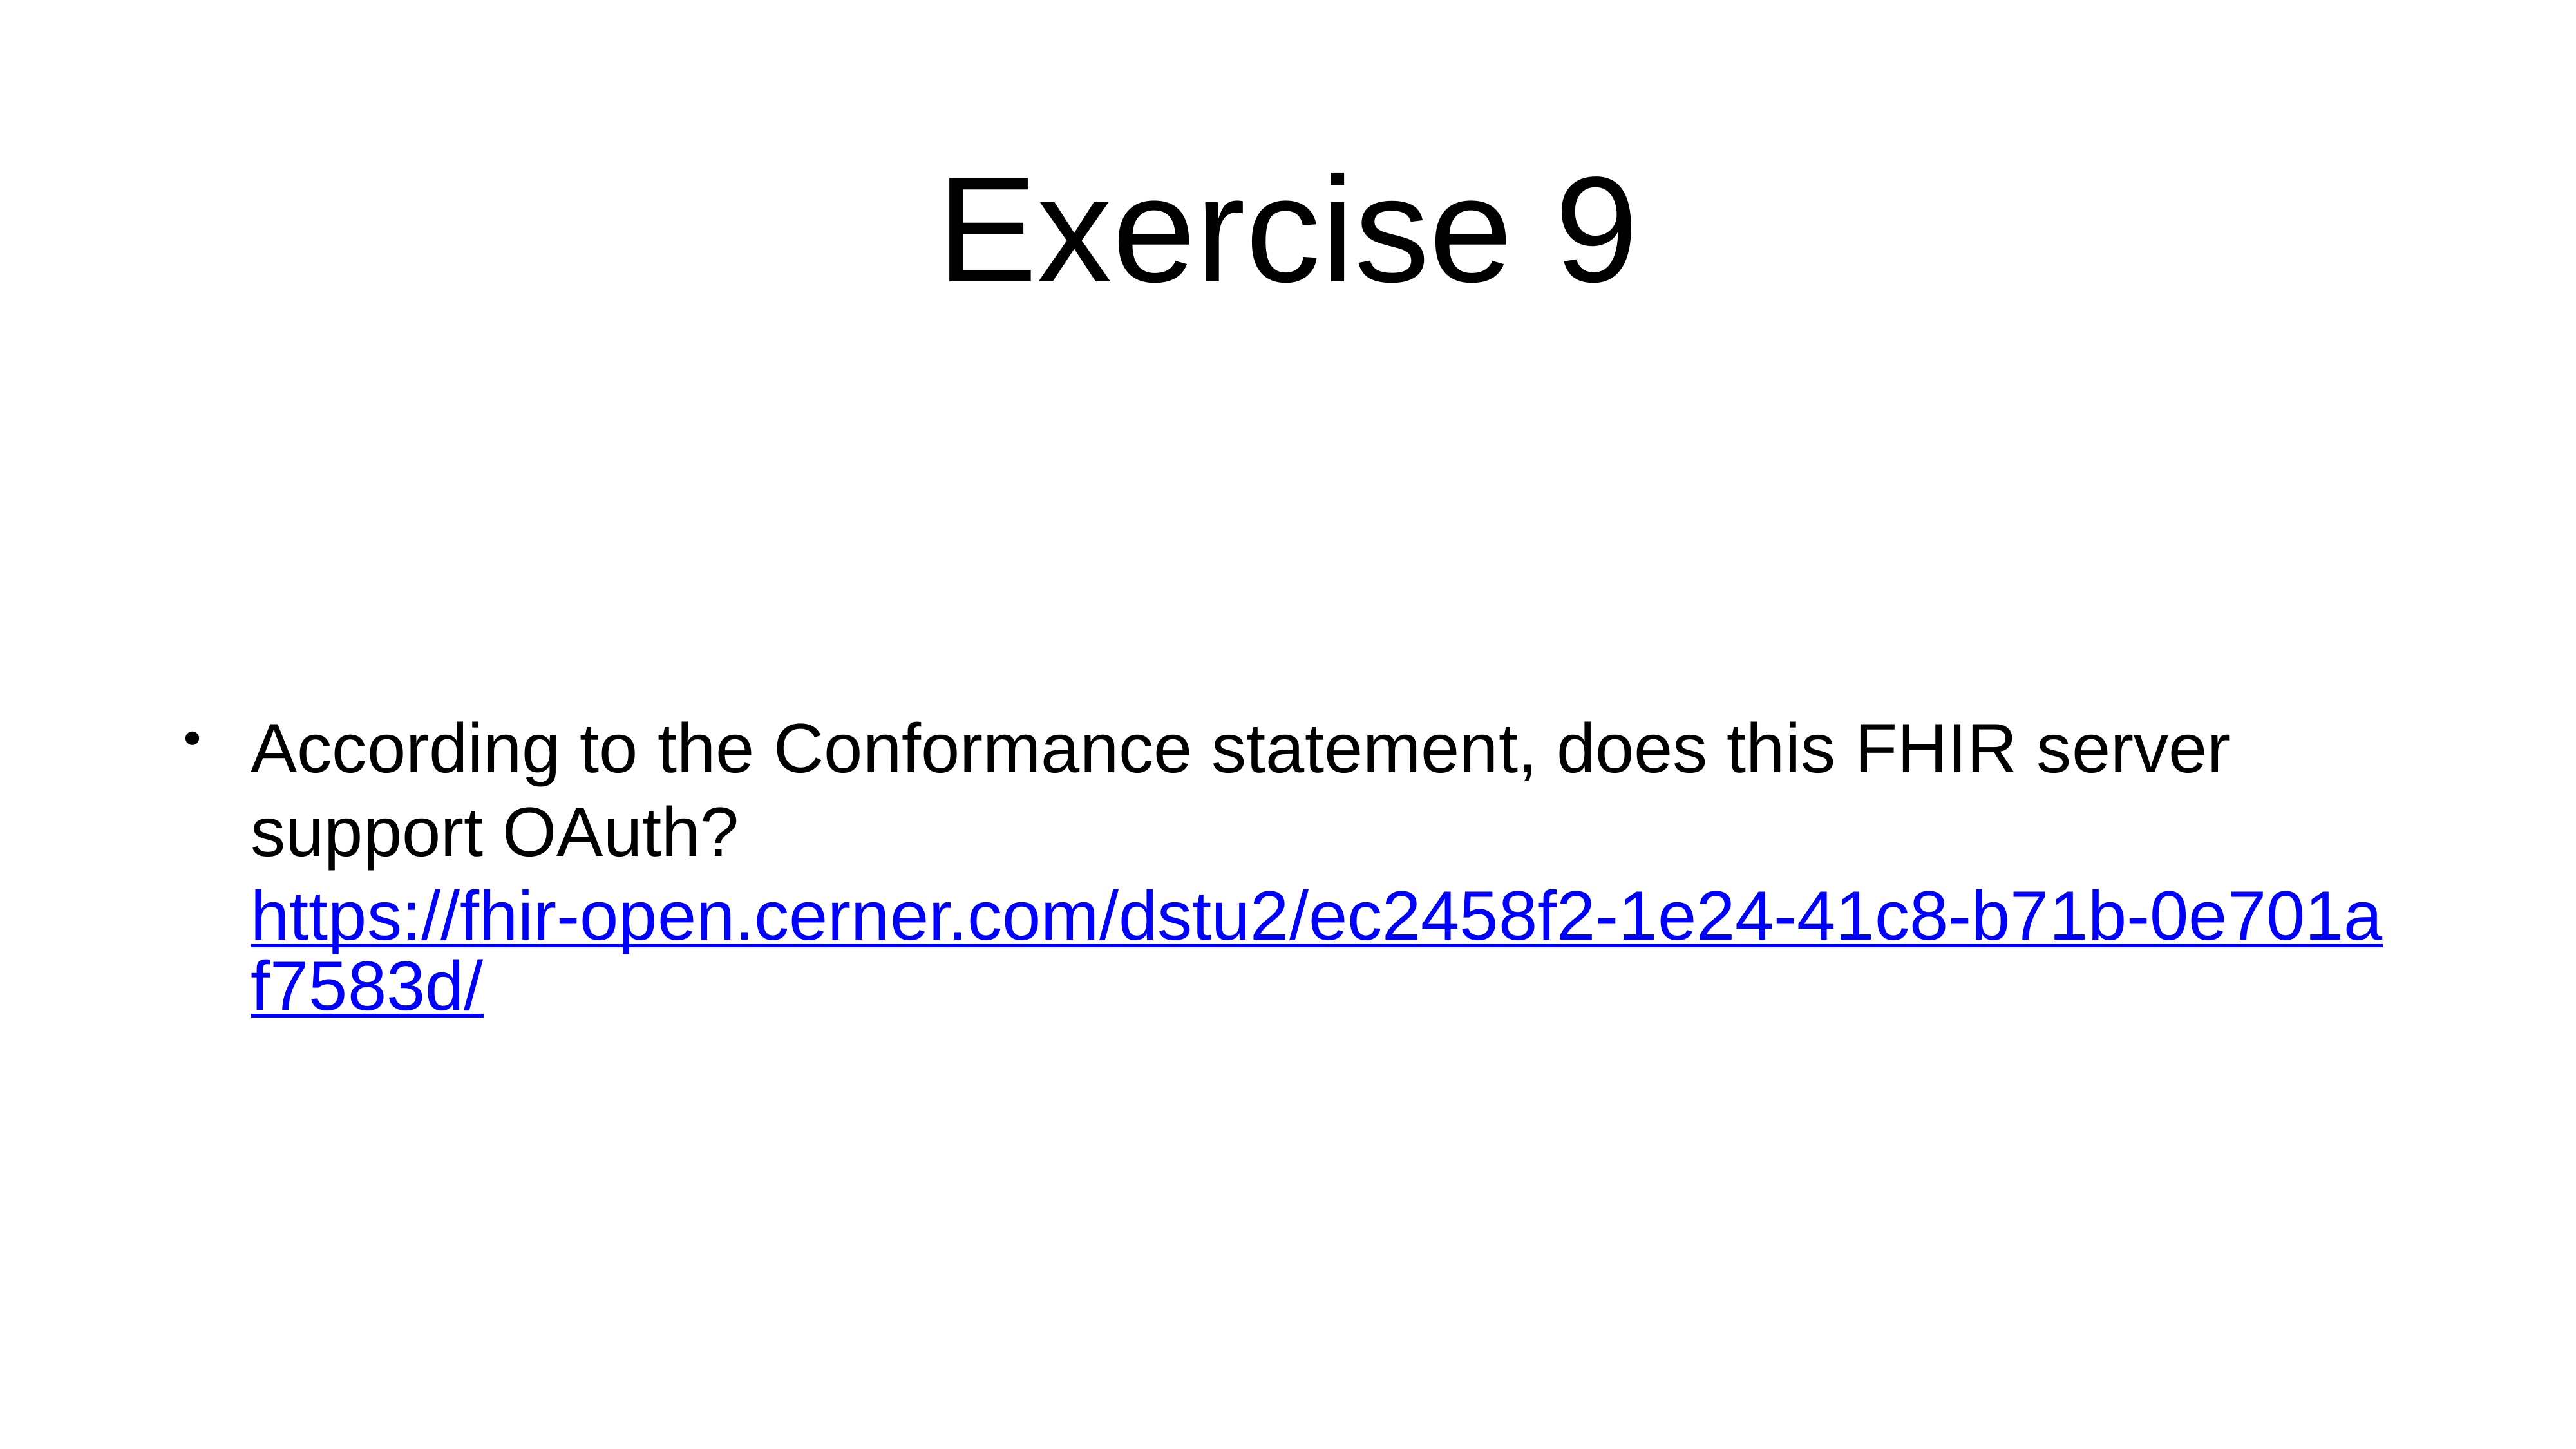

# Exercise 9
According to the Conformance statement, does this FHIR server support OAuth? https://fhir-open.cerner.com/dstu2/ec2458f2-1e24-41c8-b71b-0e701af7583d/